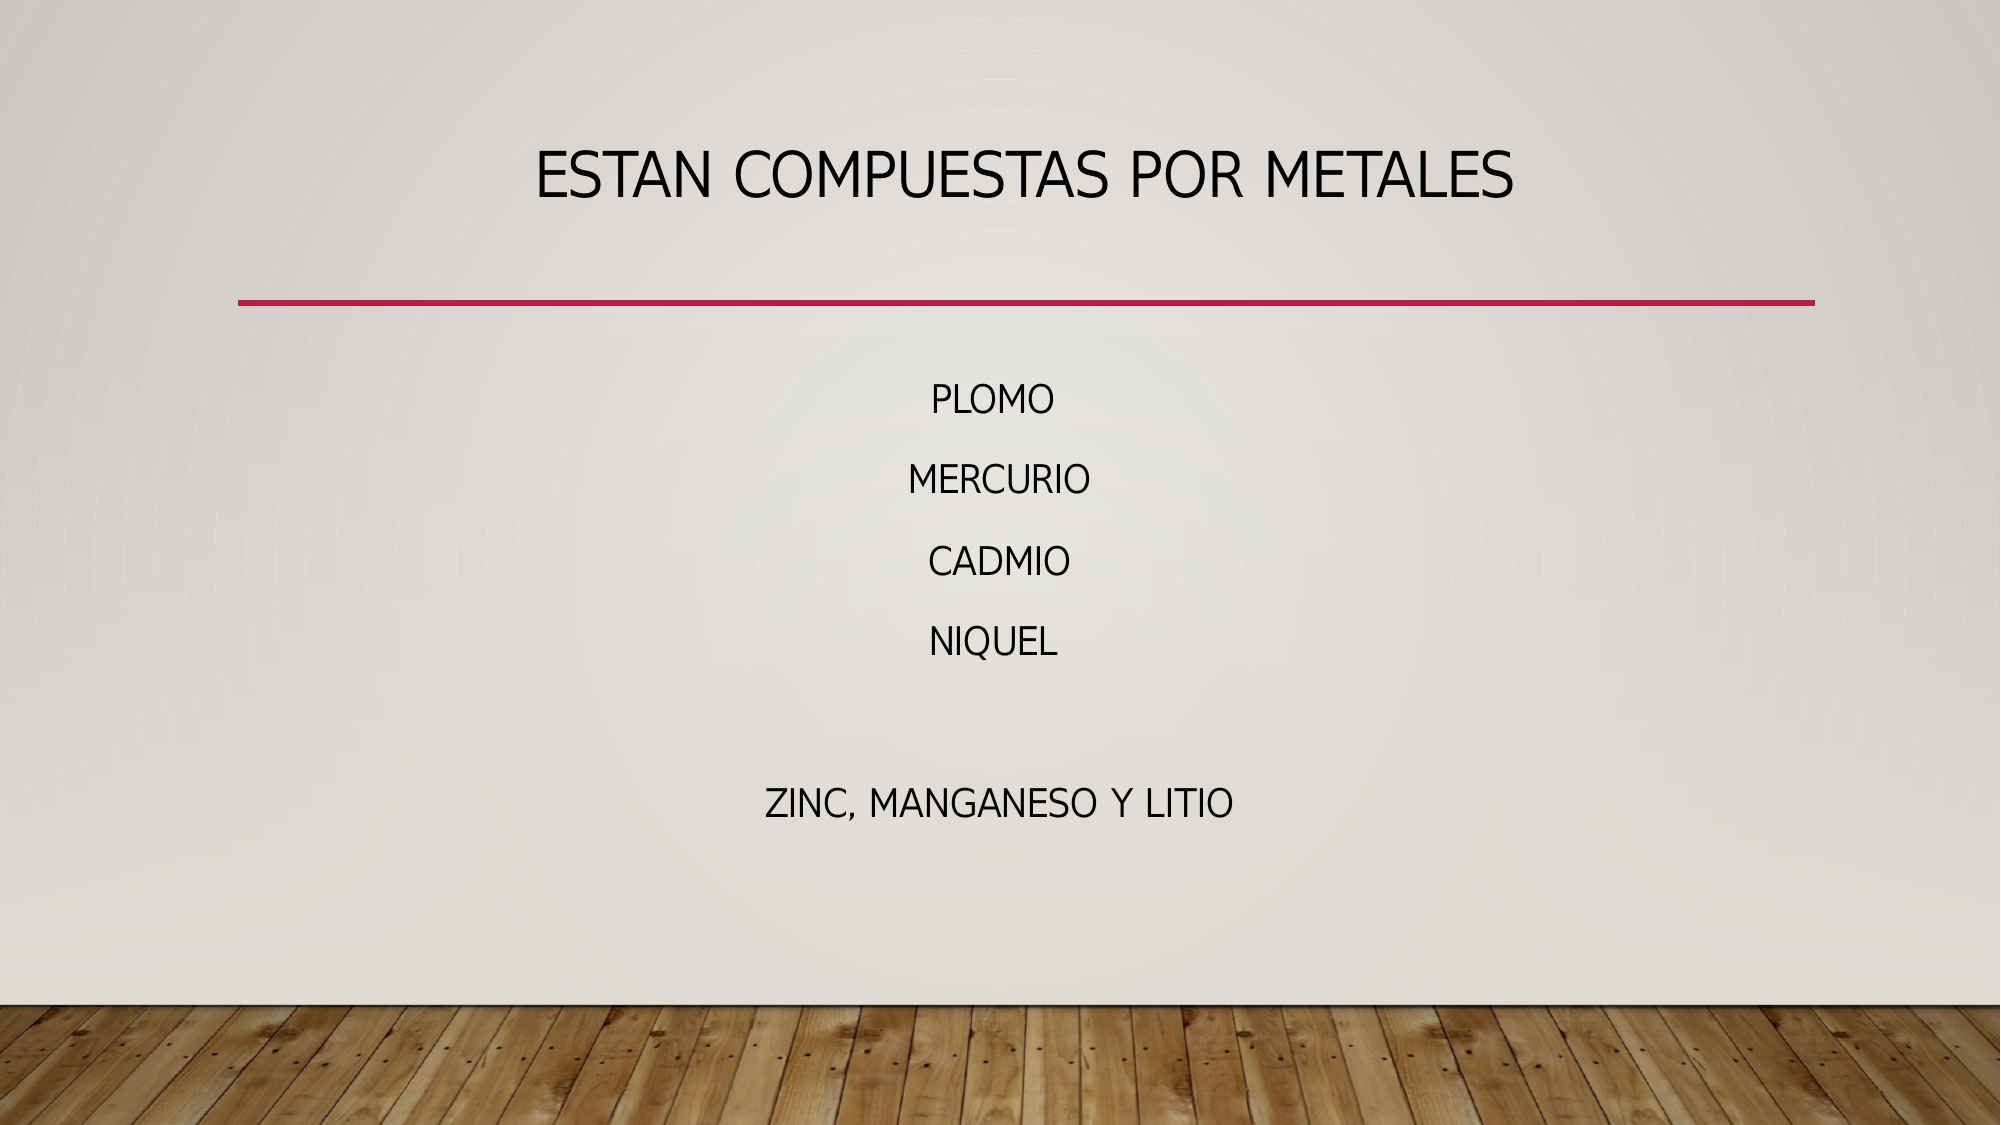

# ESTAN COMPUESTAS POR METALES
PLOMO
MERCURIO
CADMIO
NIQUEL

ZINC, MANGANESO Y LITIO